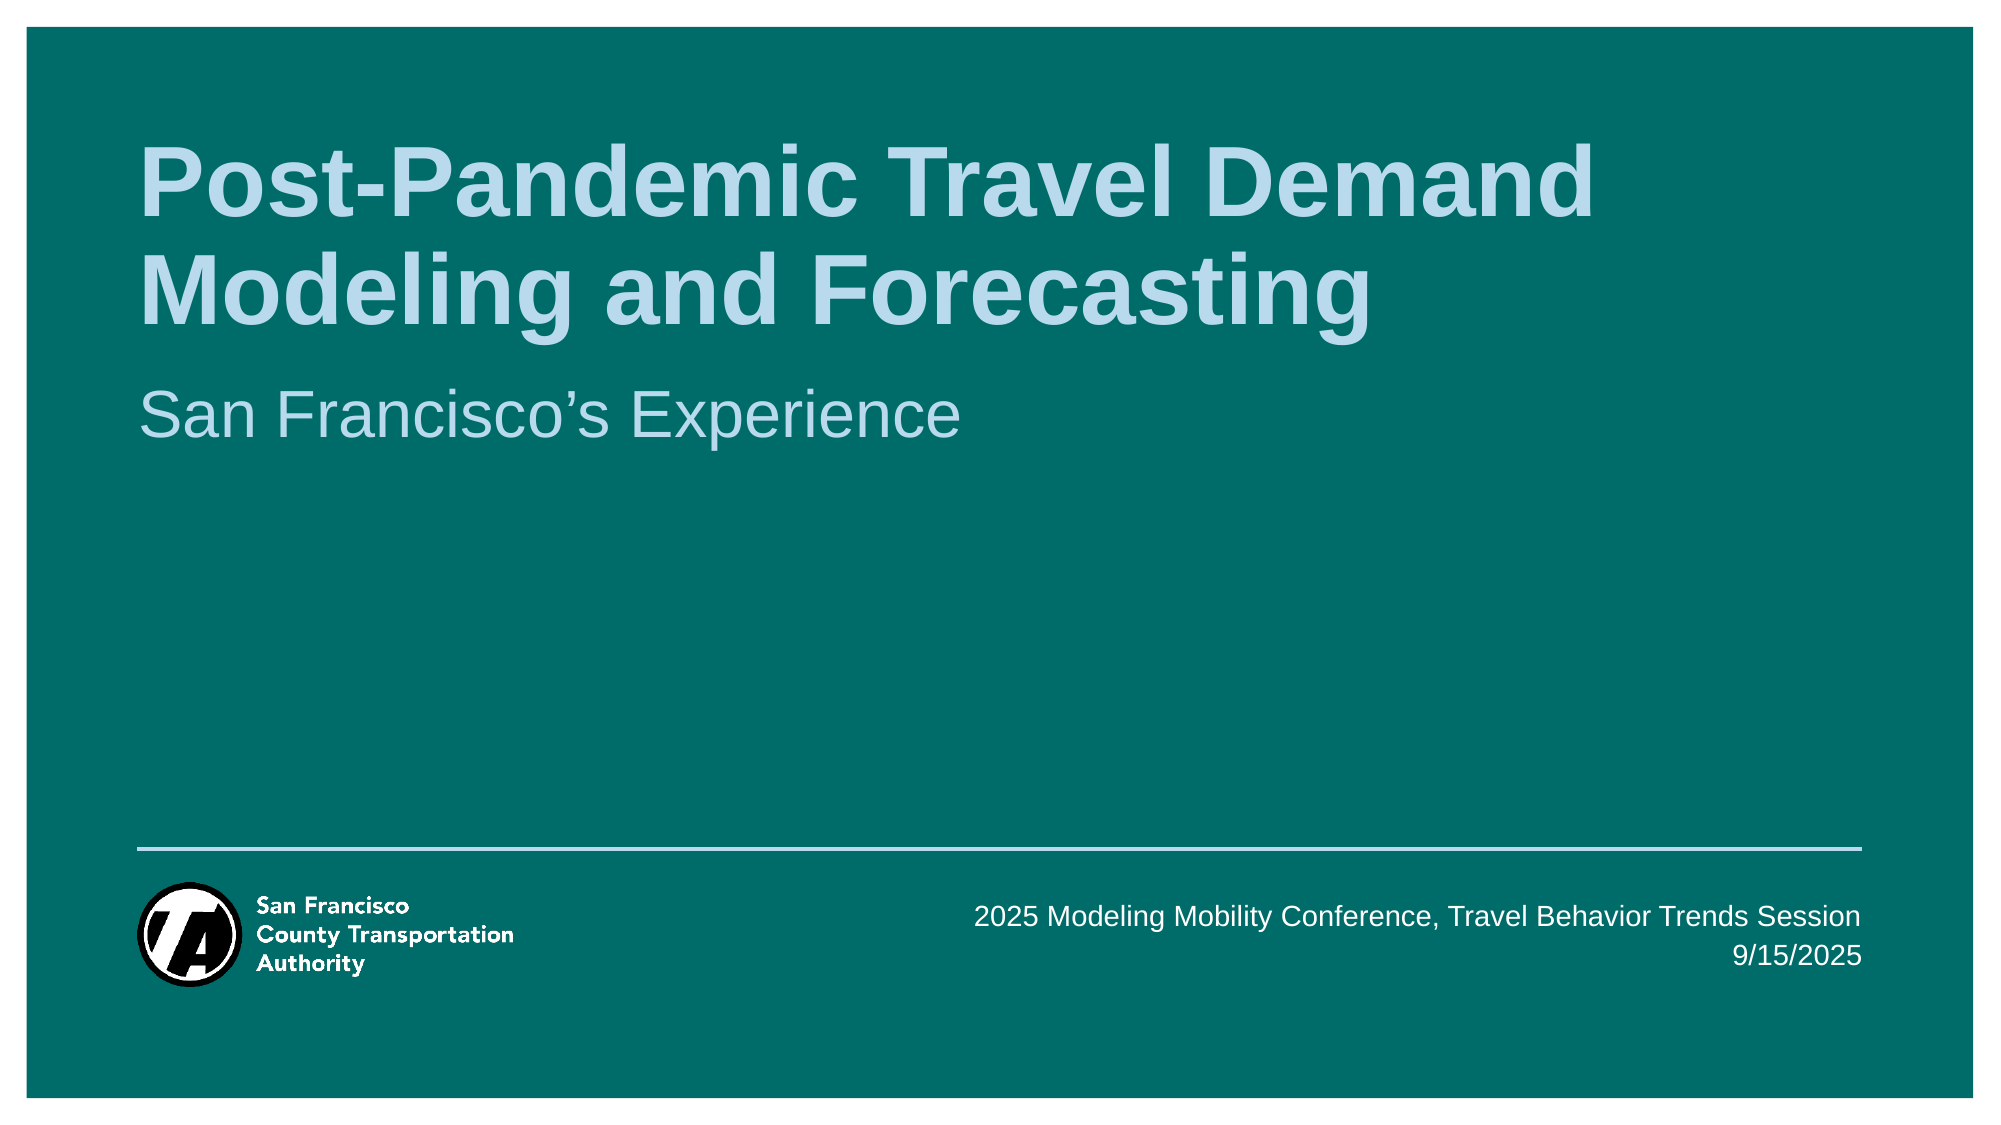

Post-Pandemic Travel Demand Modeling and Forecasting
San Francisco’s Experience
2025 Modeling Mobility Conference, Travel Behavior Trends Session
9/15/2025